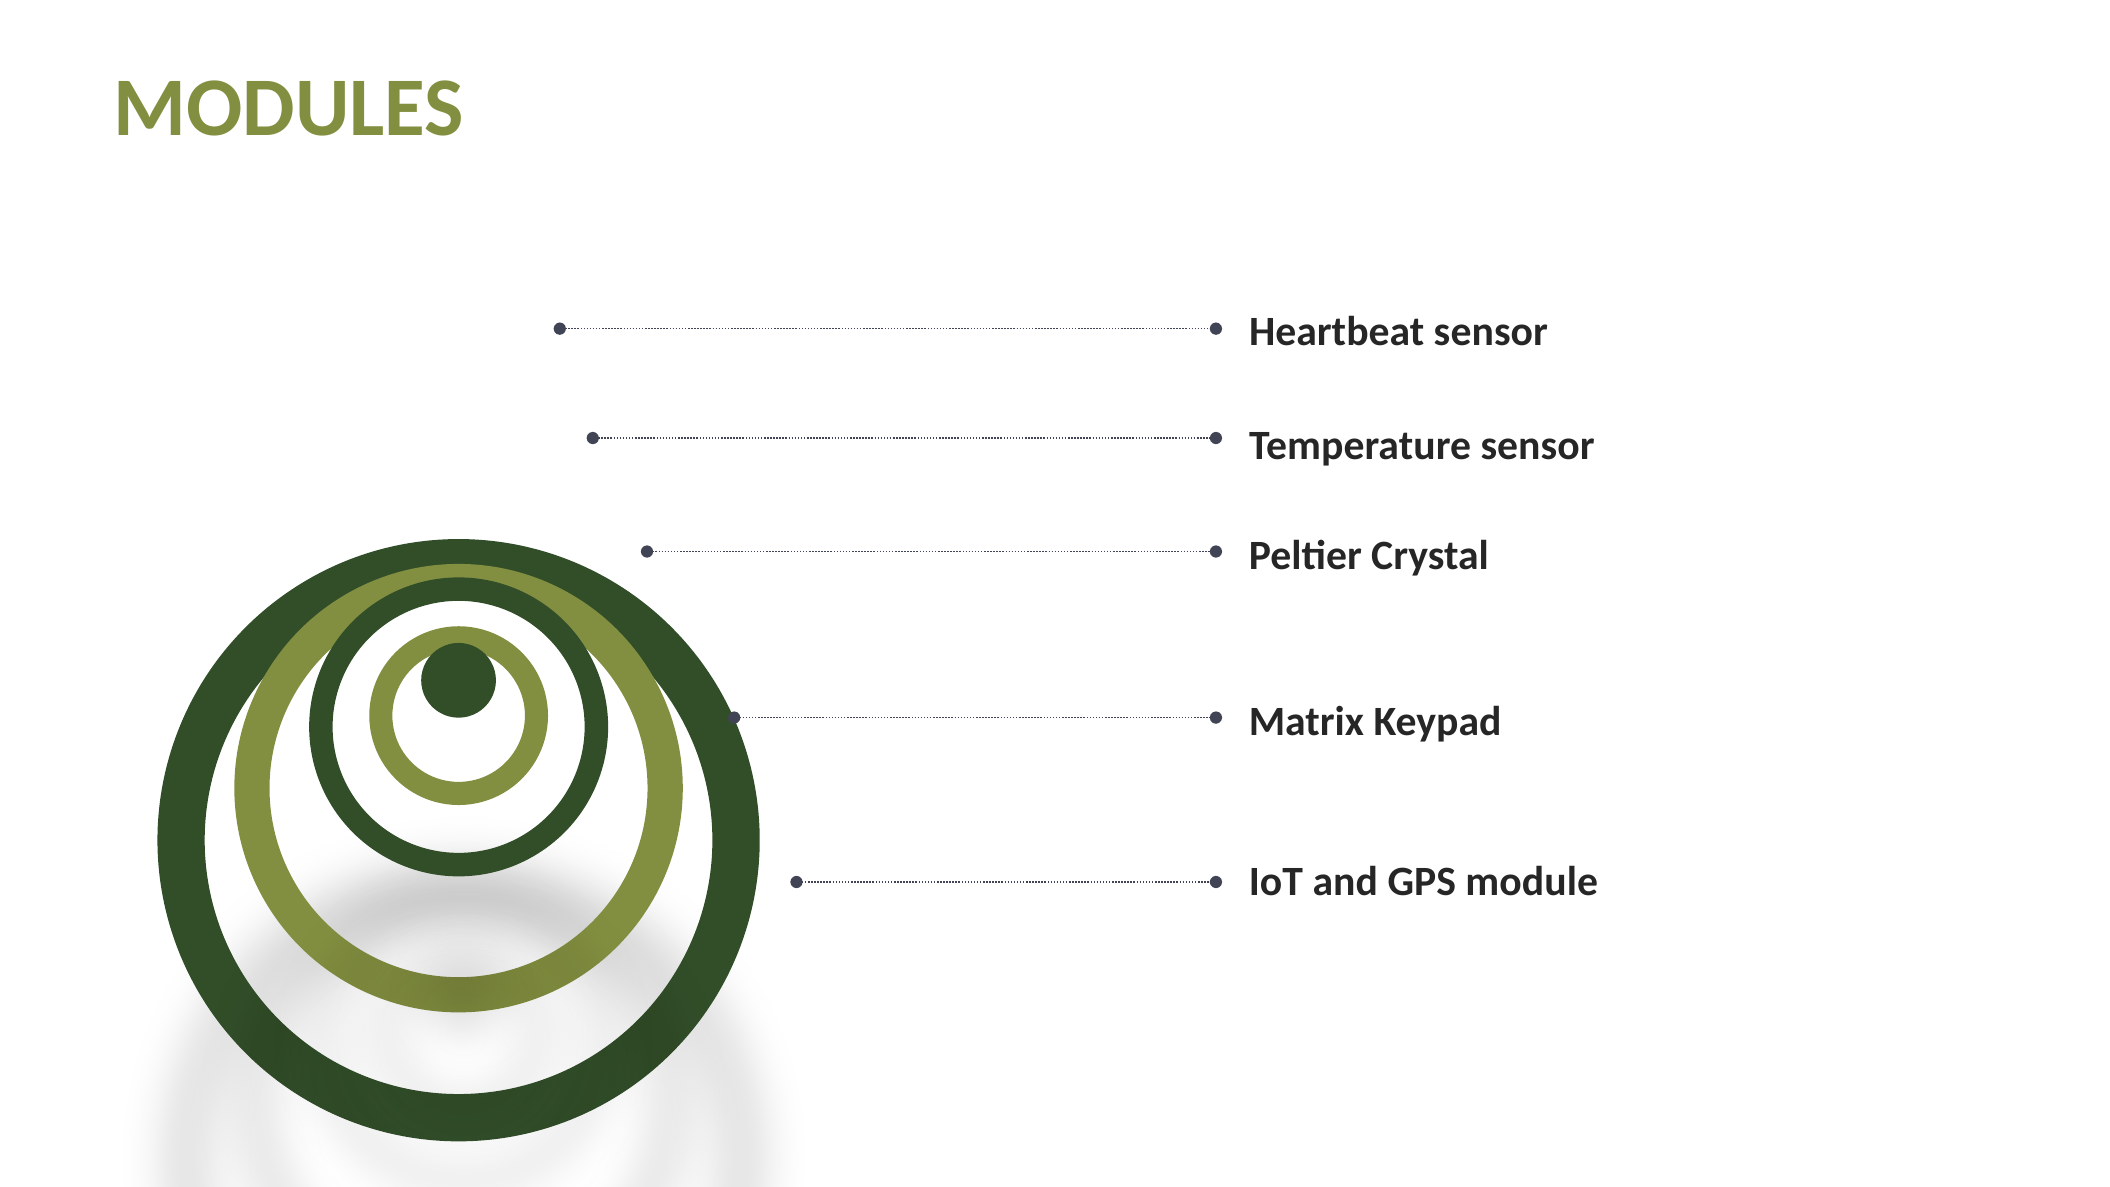

MODULES
Heartbeat sensor
Temperature sensor
Peltier Crystal

Matrix Keypad
IoT and GPS module